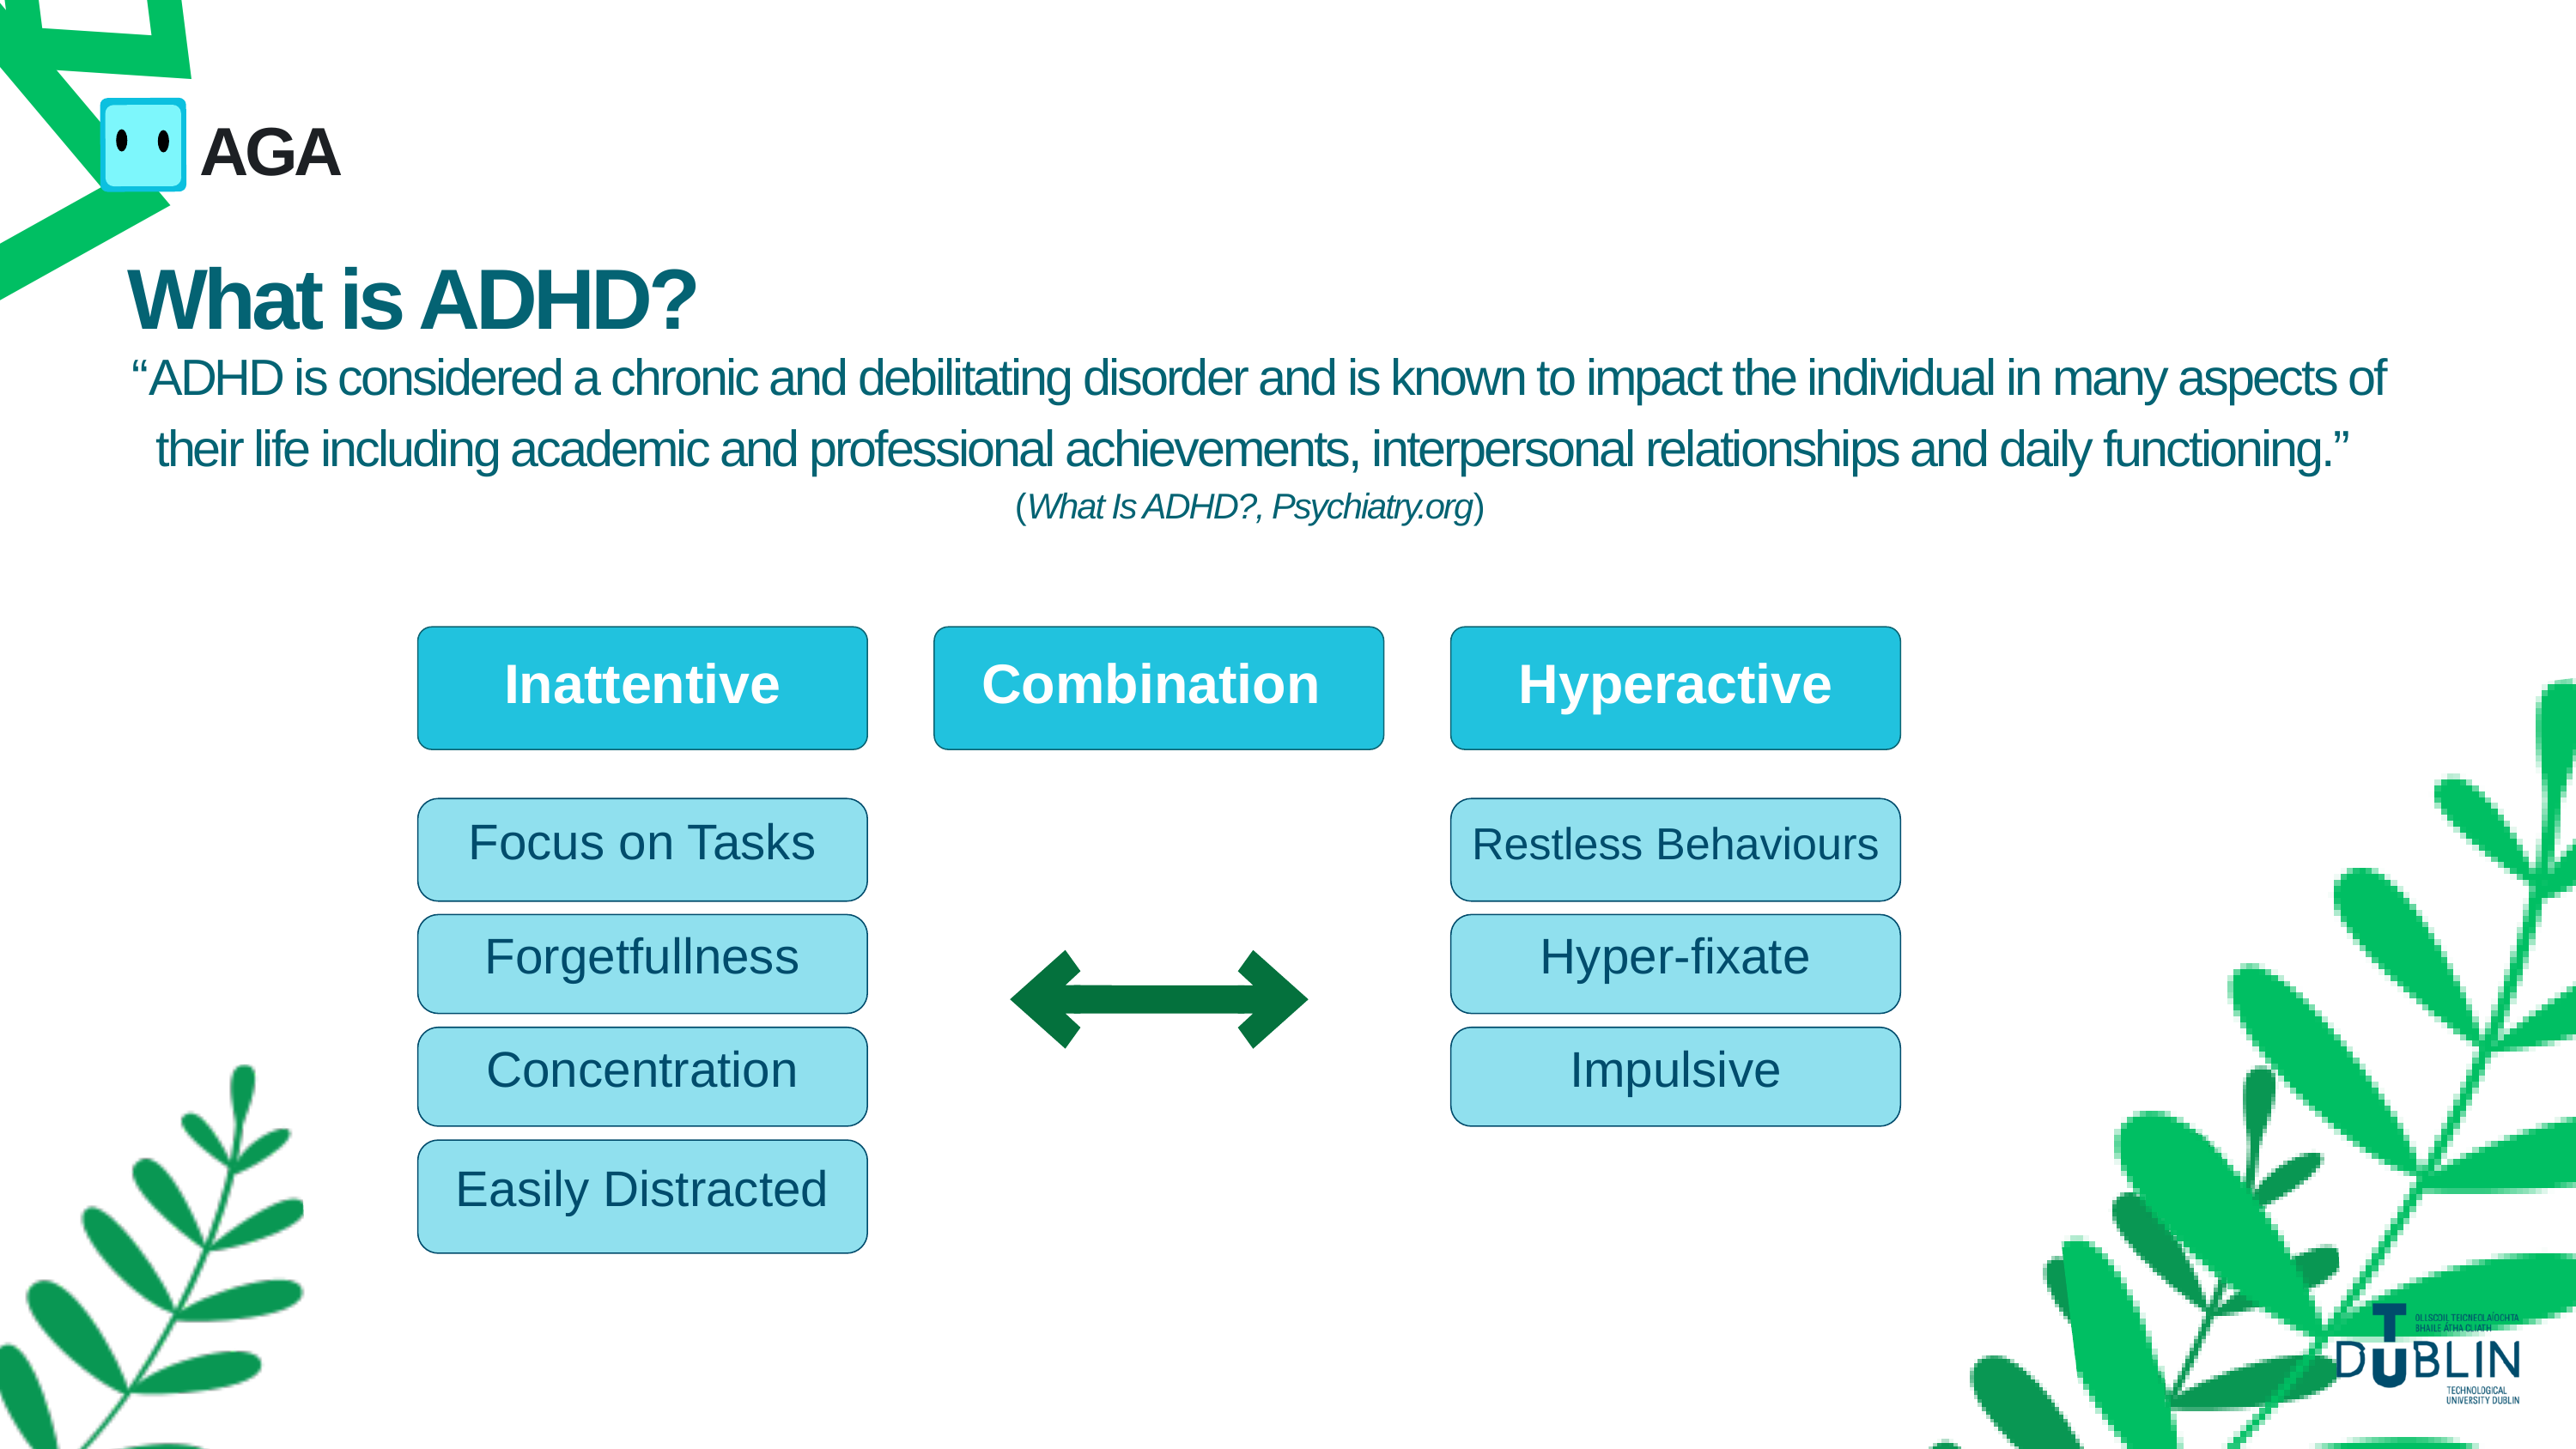

E
E
AGA

What is ADHD?
“ADHD is considered a chronic and debilitating disorder and is known to impact the individual in many aspects of their life including academic and professional achievements, interpersonal relationships and daily functioning.”
(What Is ADHD?, Psychiatry.org)

Inattentive

Combination

Hyperactive

Focus on Tasks

Restless Behaviours

Forgetfullness

Hyper-fixate

Concentration

Impulsive

Easily Distracted